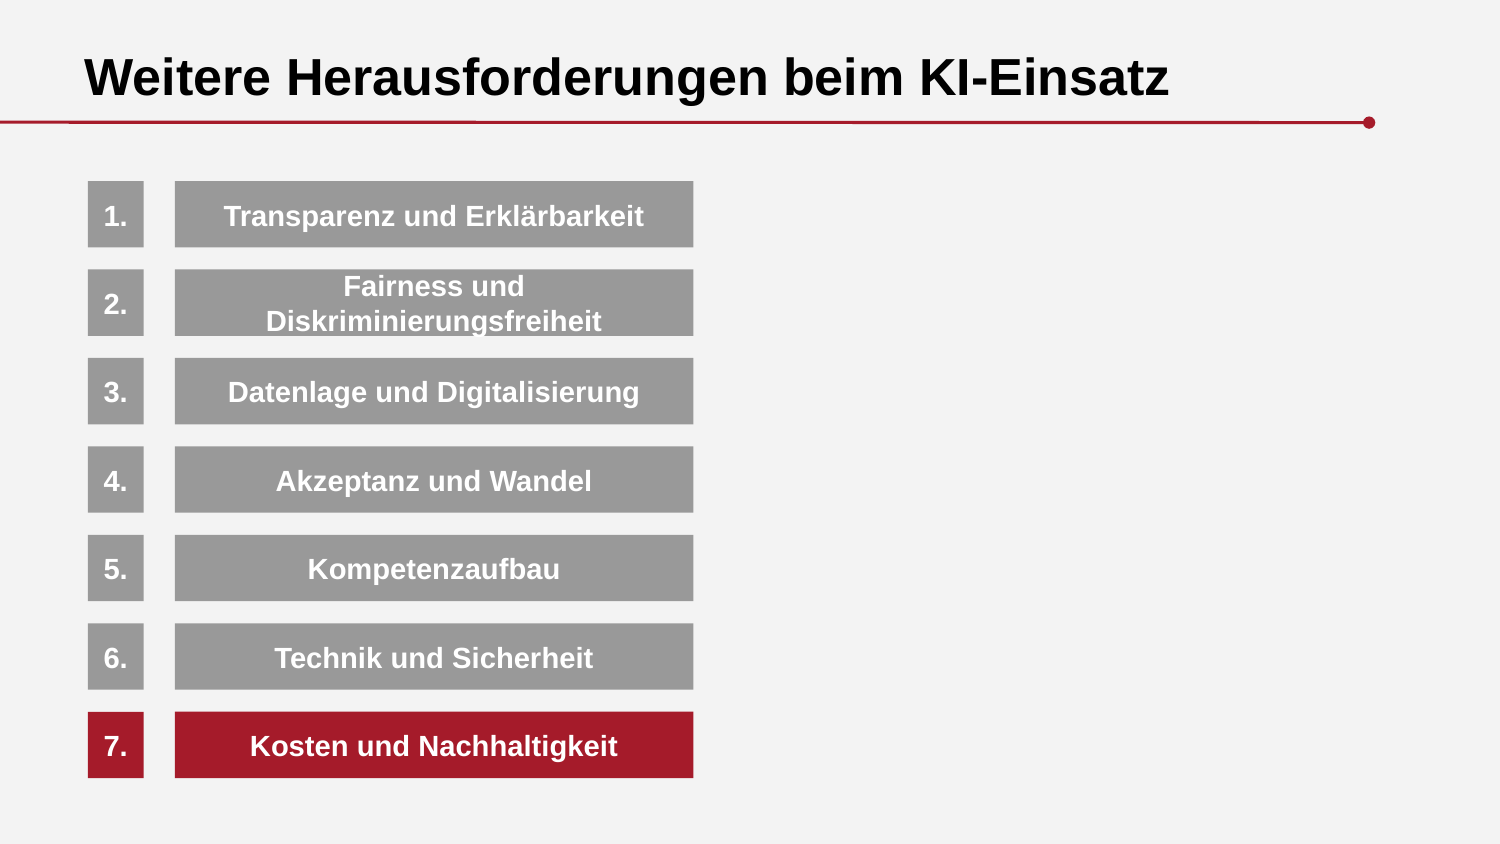

Weitere Herausforderungen beim KI-Einsatz
1.
Transparenz und Erklärbarkeit
Fairness und Diskriminierungsfreiheit
2.
Datenlage und Digitalisierung
3.
Akzeptanz und Wandel
4.
Kompetenzaufbau
5.
Technik und Sicherheit
6.
Kosten und Nachhaltigkeit
7.